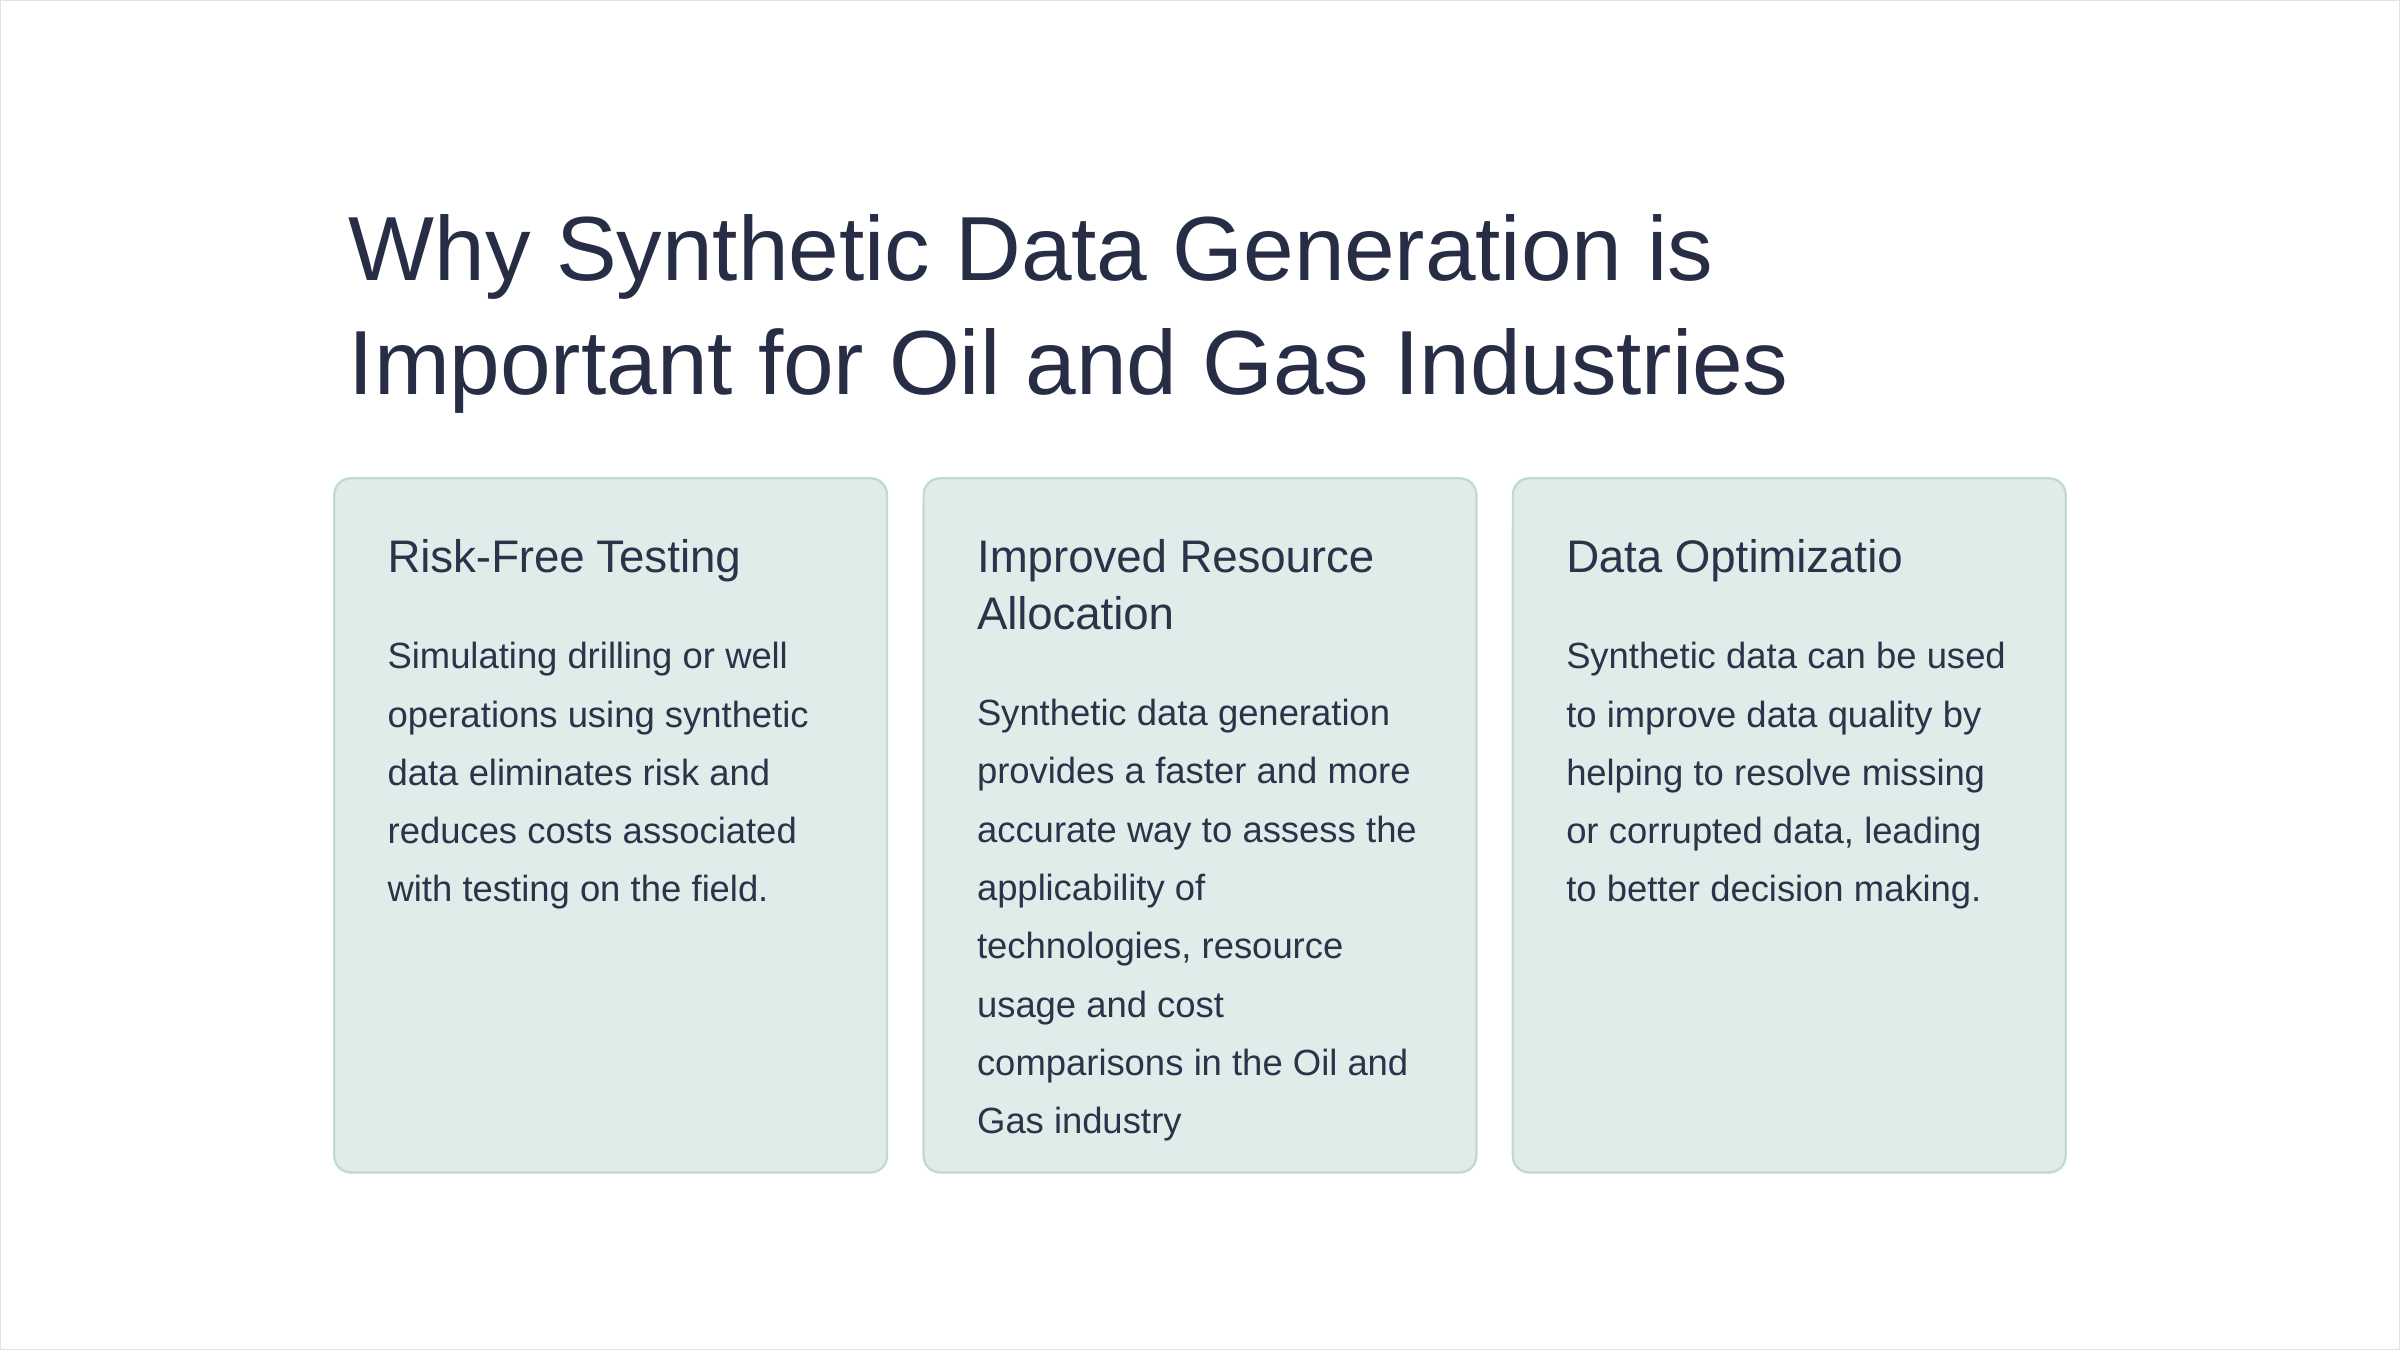

Why Synthetic Data Generation is Important for Oil and Gas Industries

Risk-Free Testing
Improved Resource Allocation
Data Optimizatio
Simulating drilling or well operations using synthetic data eliminates risk and reduces costs associated with testing on the field.
Synthetic data can be used to improve data quality by helping to resolve missing or corrupted data, leading to better decision making.
Synthetic data generation provides a faster and more accurate way to assess the applicability of technologies, resource usage and cost comparisons in the Oil and Gas industry